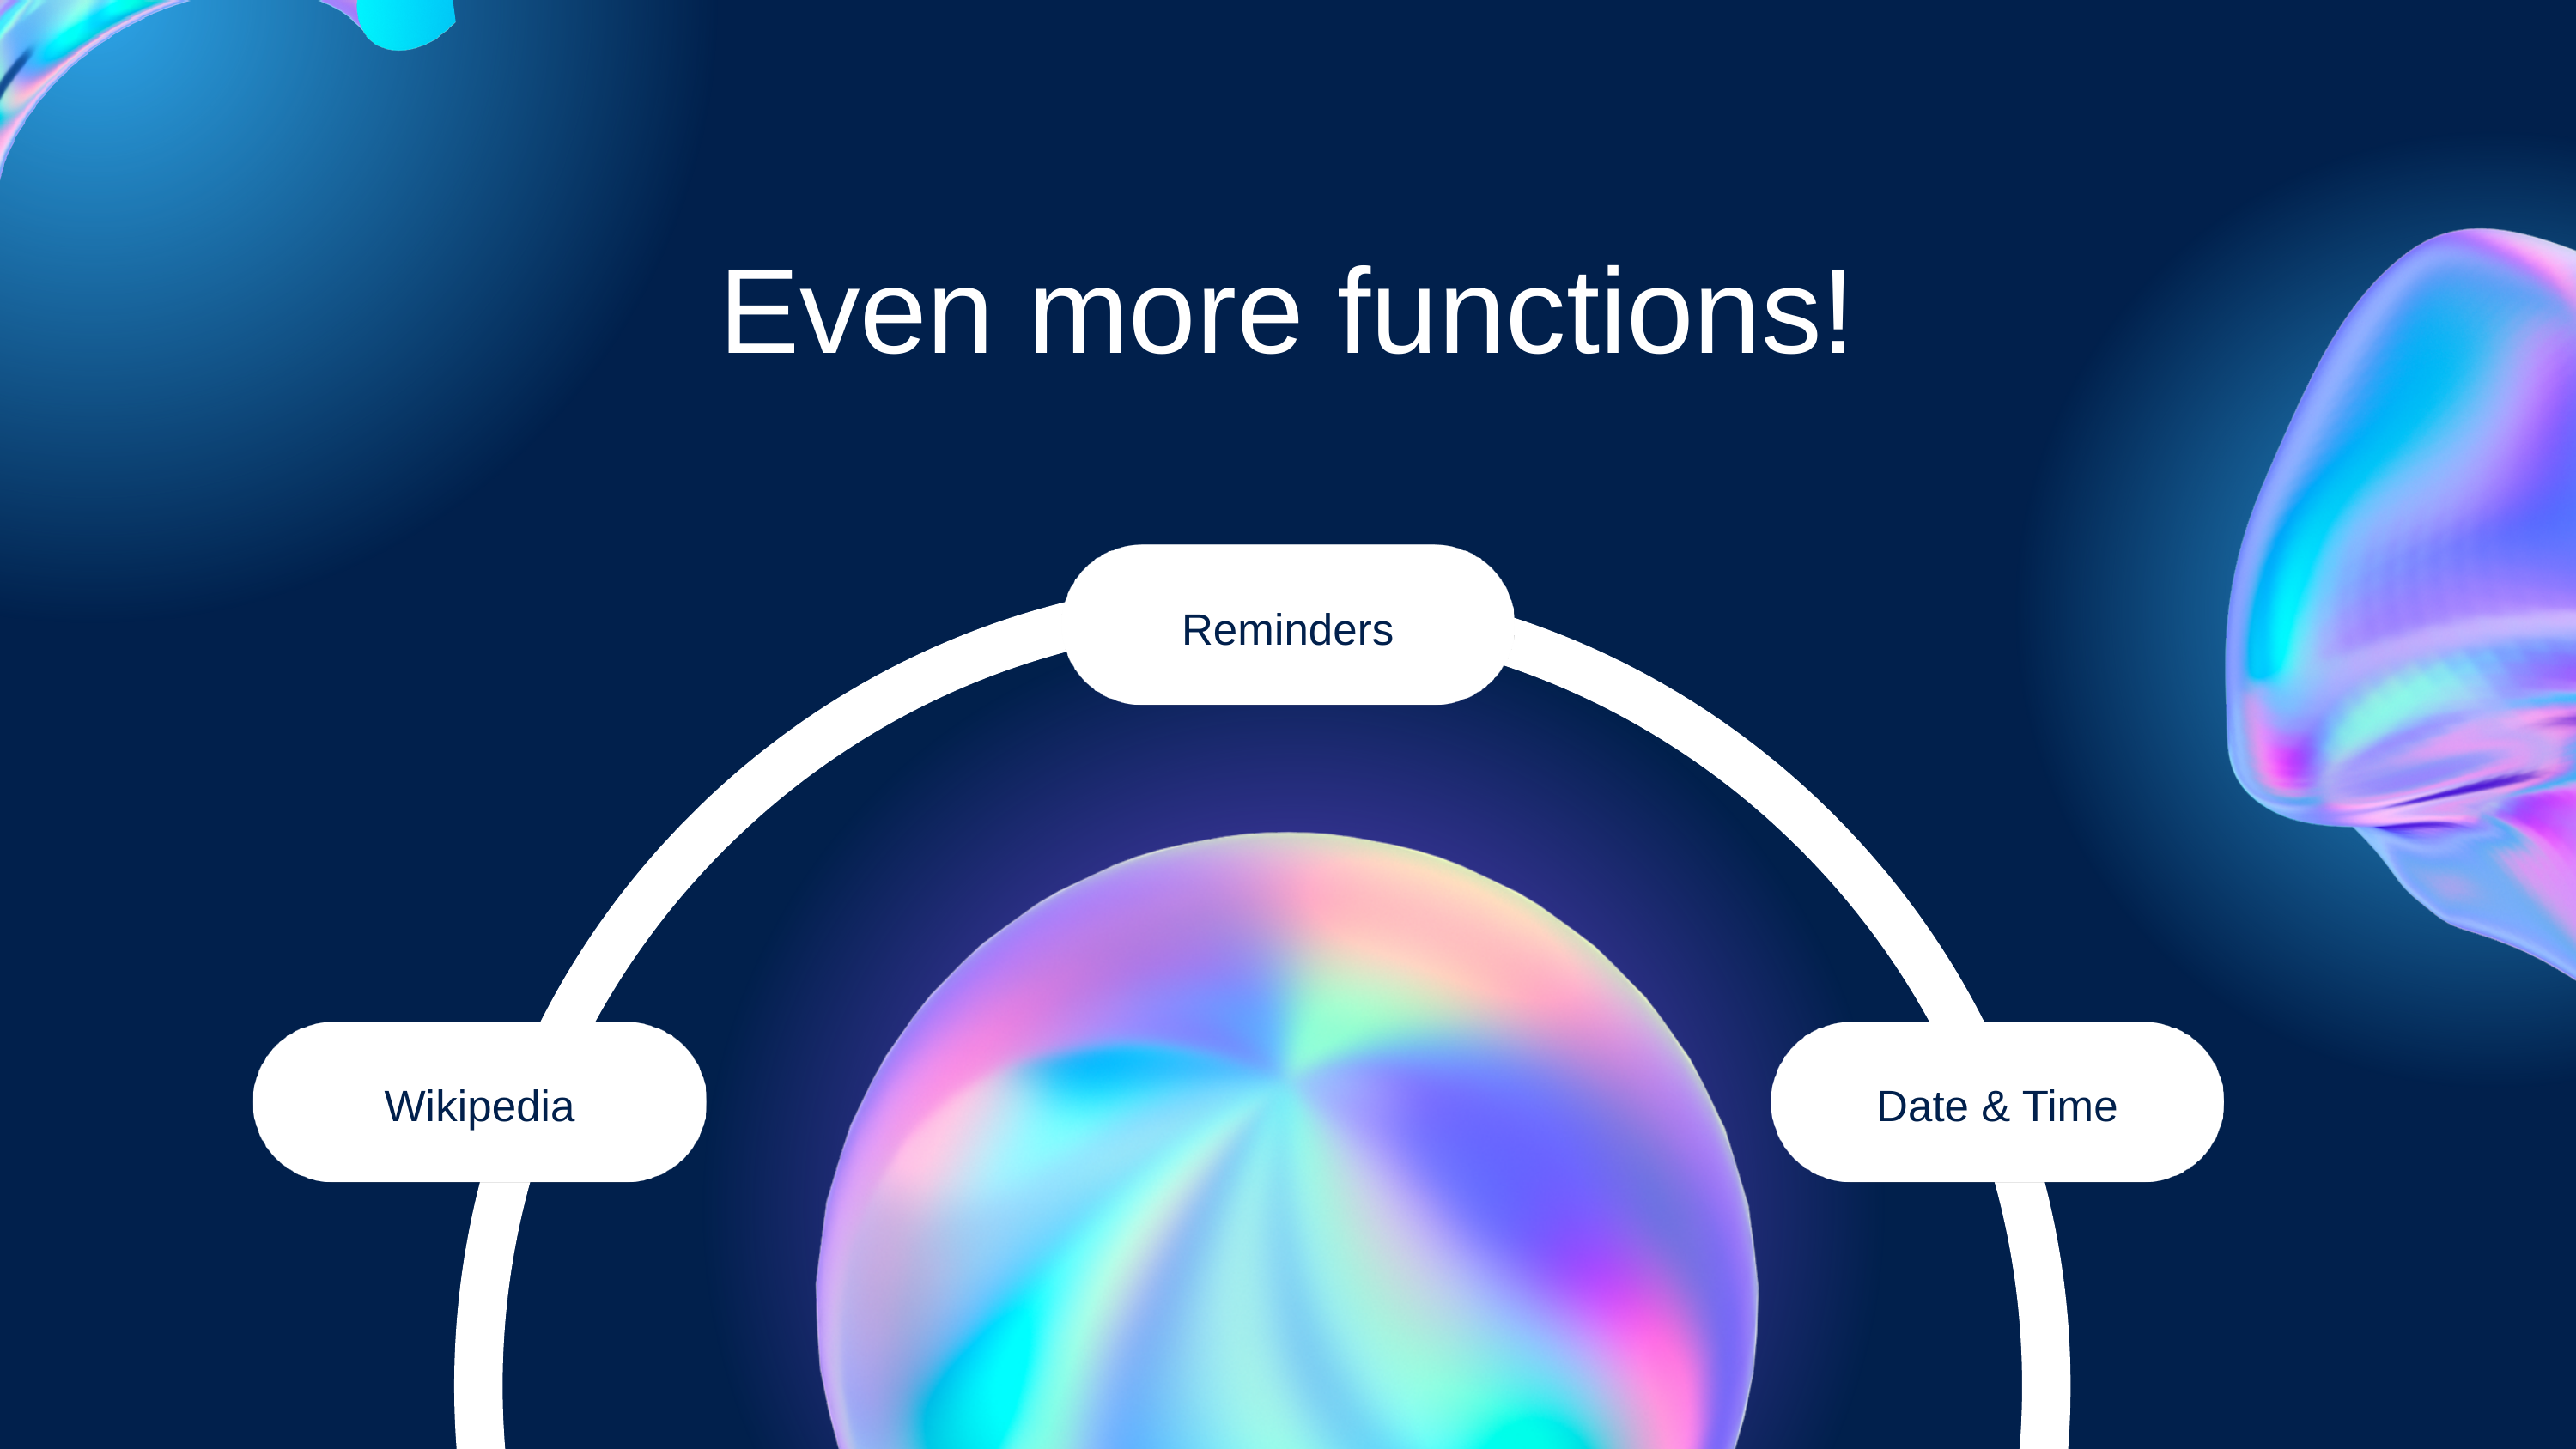

Even more functions!

Reminders

Wikipedia
Date & Time